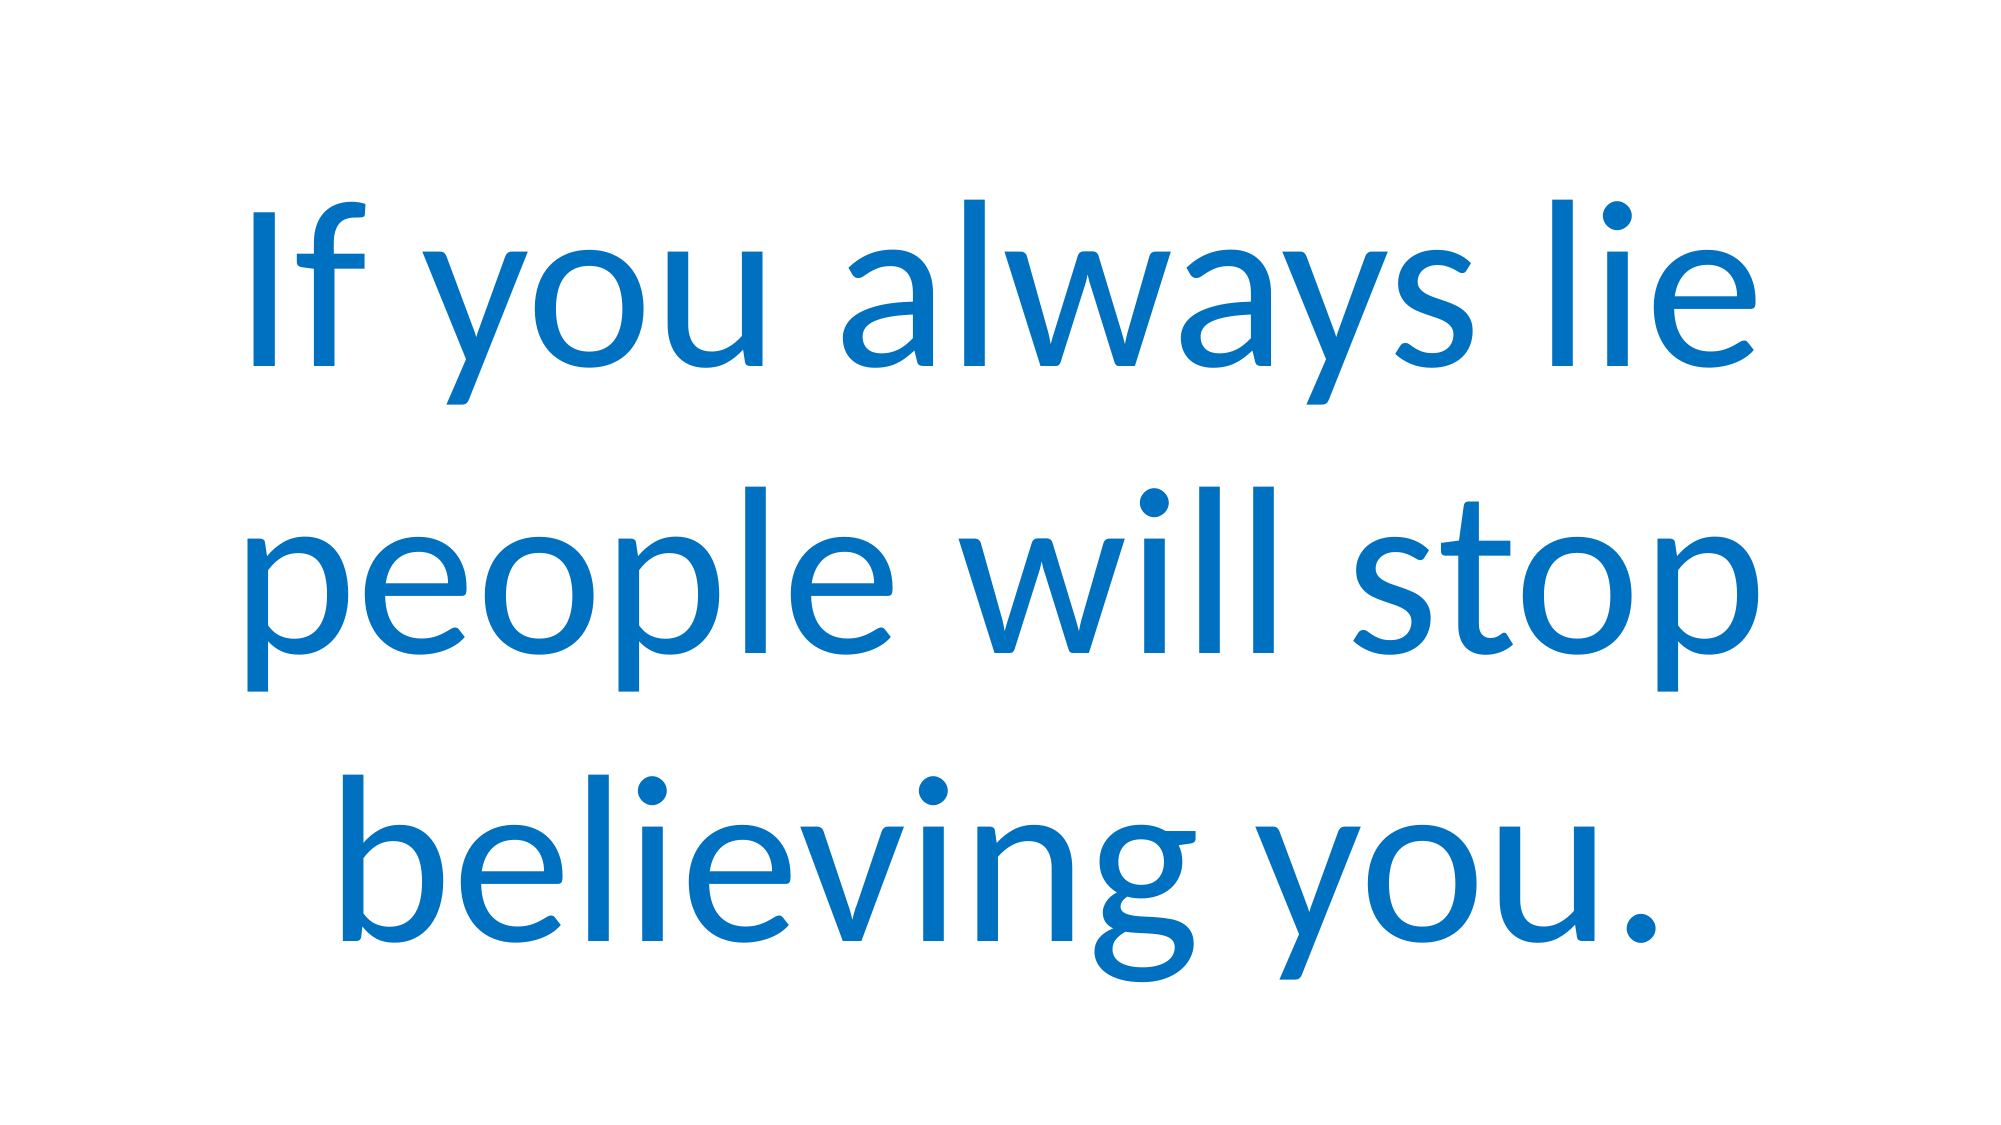

If you always lie
people will stop believing you.